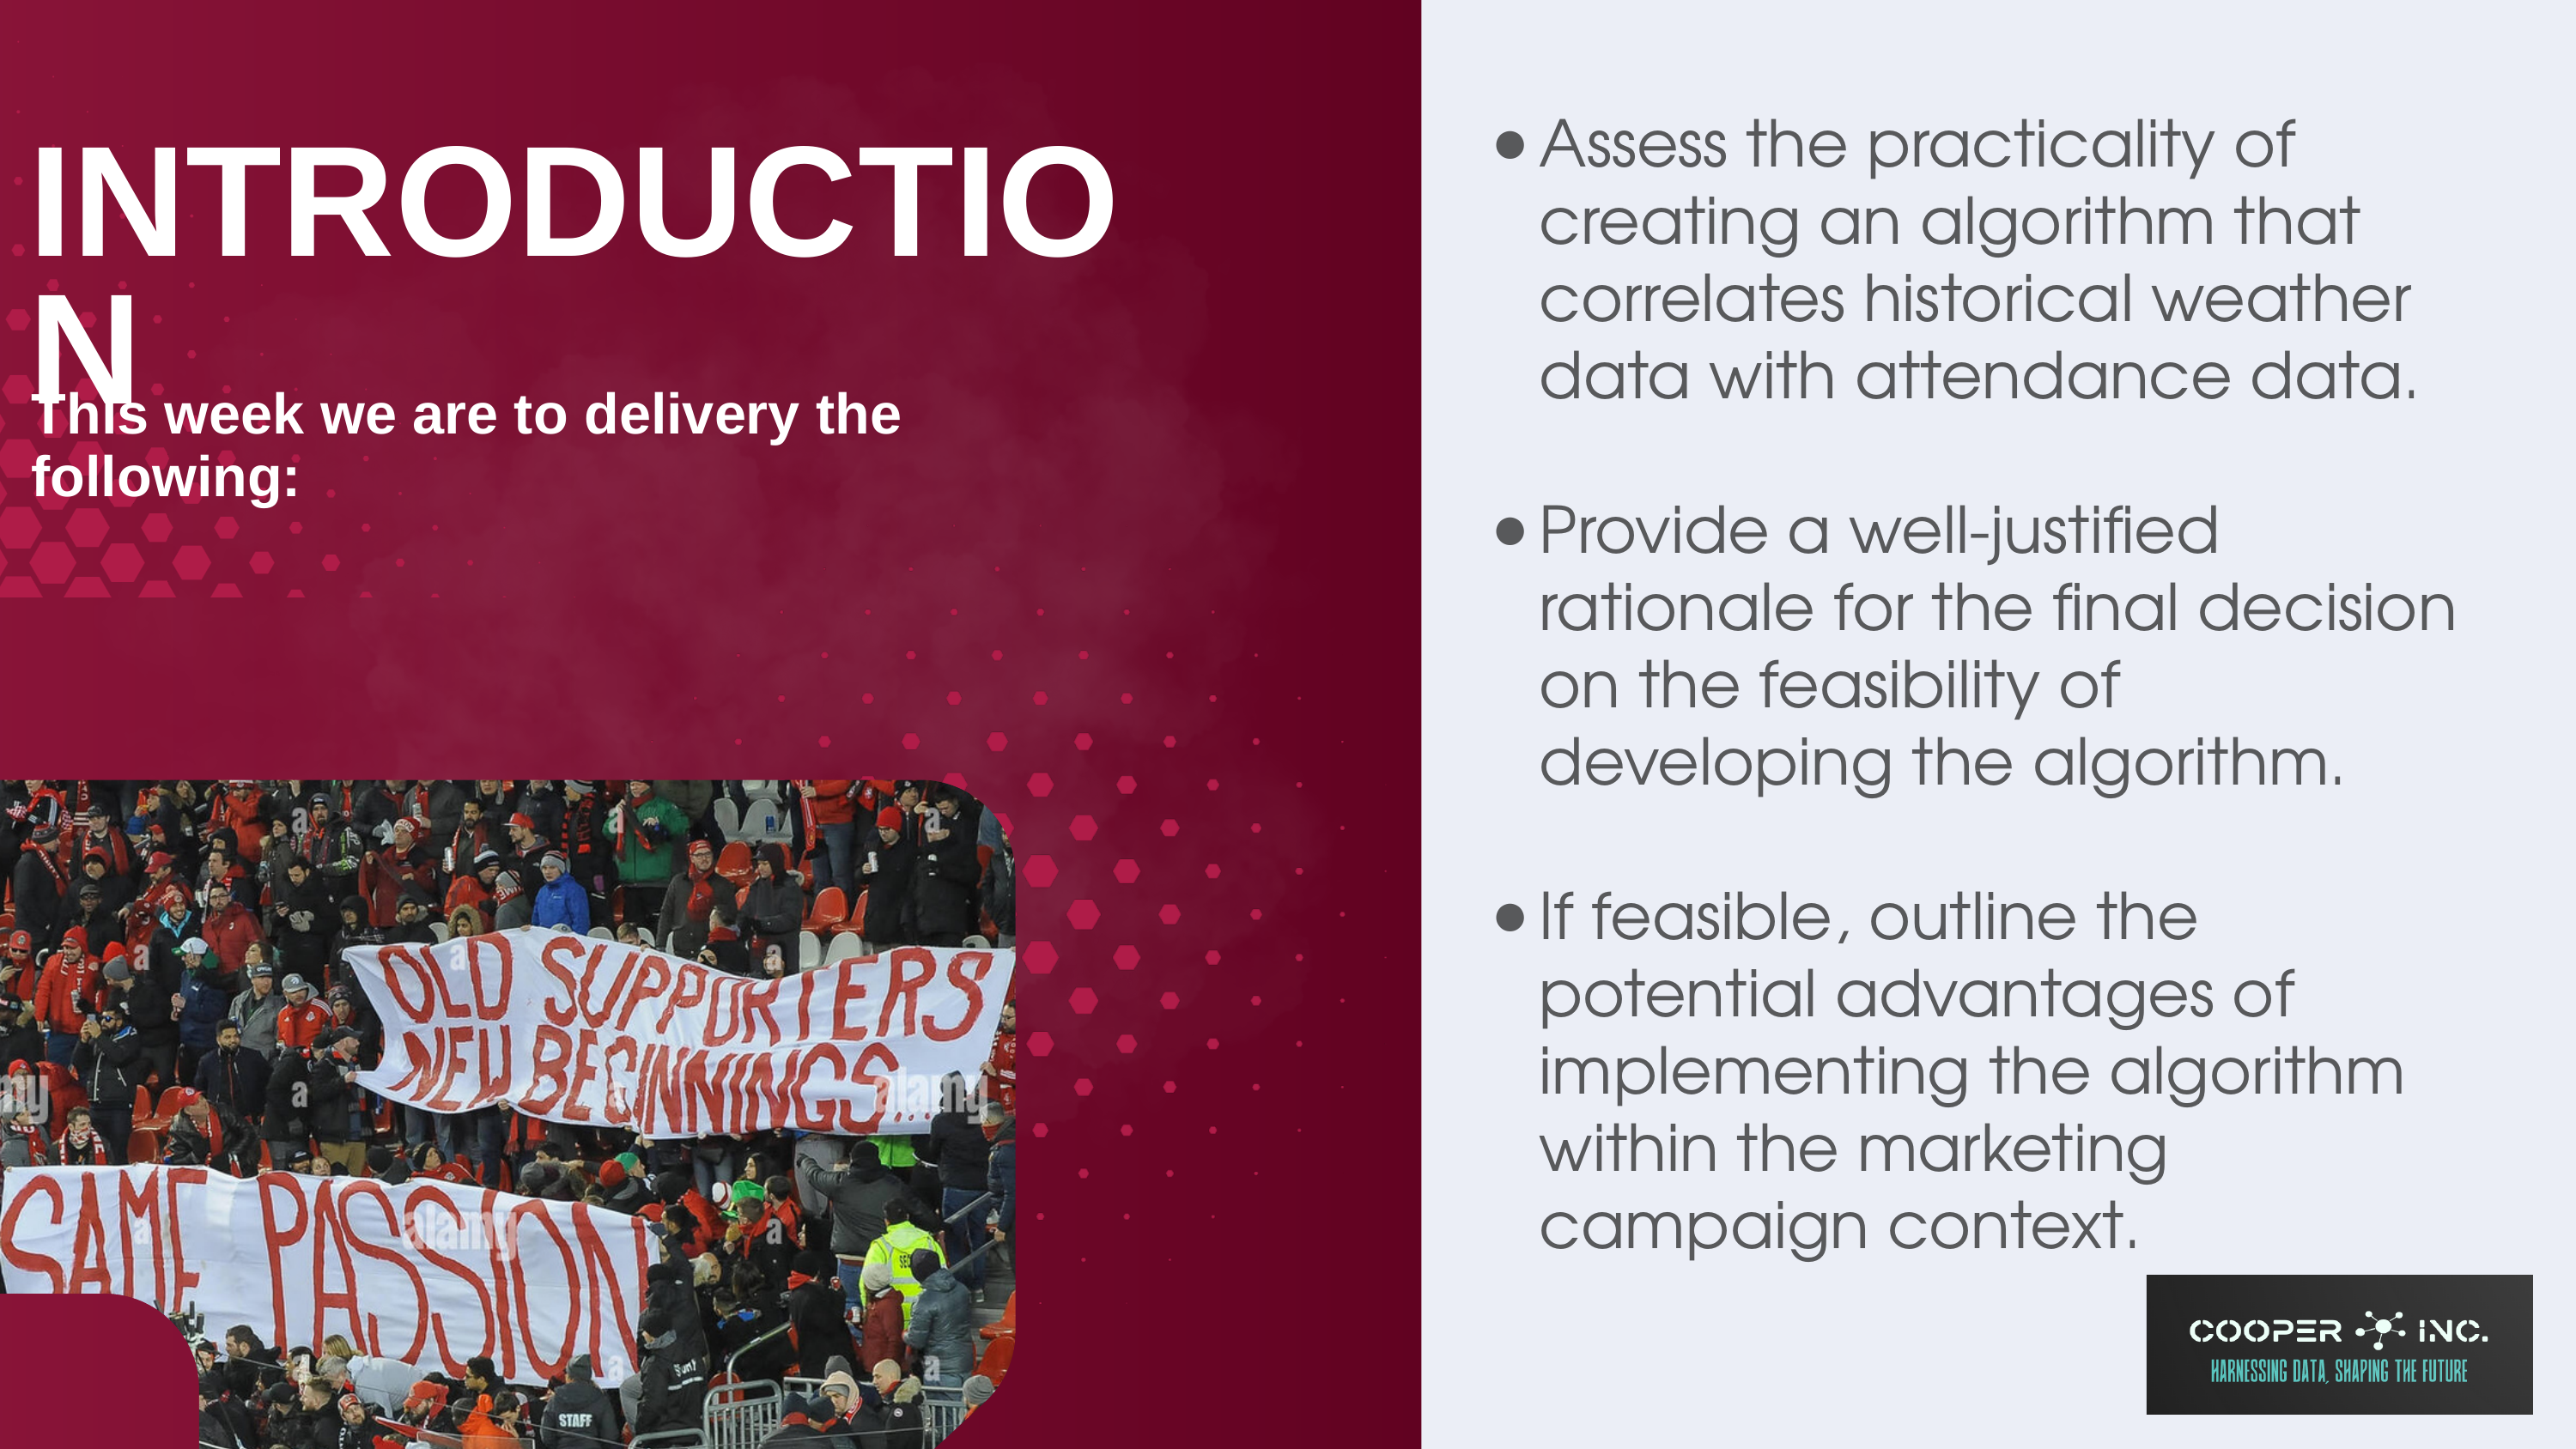

Assess the practicality of creating an algorithm that correlates historical weather data with attendance data.

Provide a well-justified rationale for the final decision on the feasibility of developing the algorithm.

If feasible, outline the potential advantages of implementing the algorithm within the marketing campaign context.
INTRODUCTION

This week we are to delivery the following: